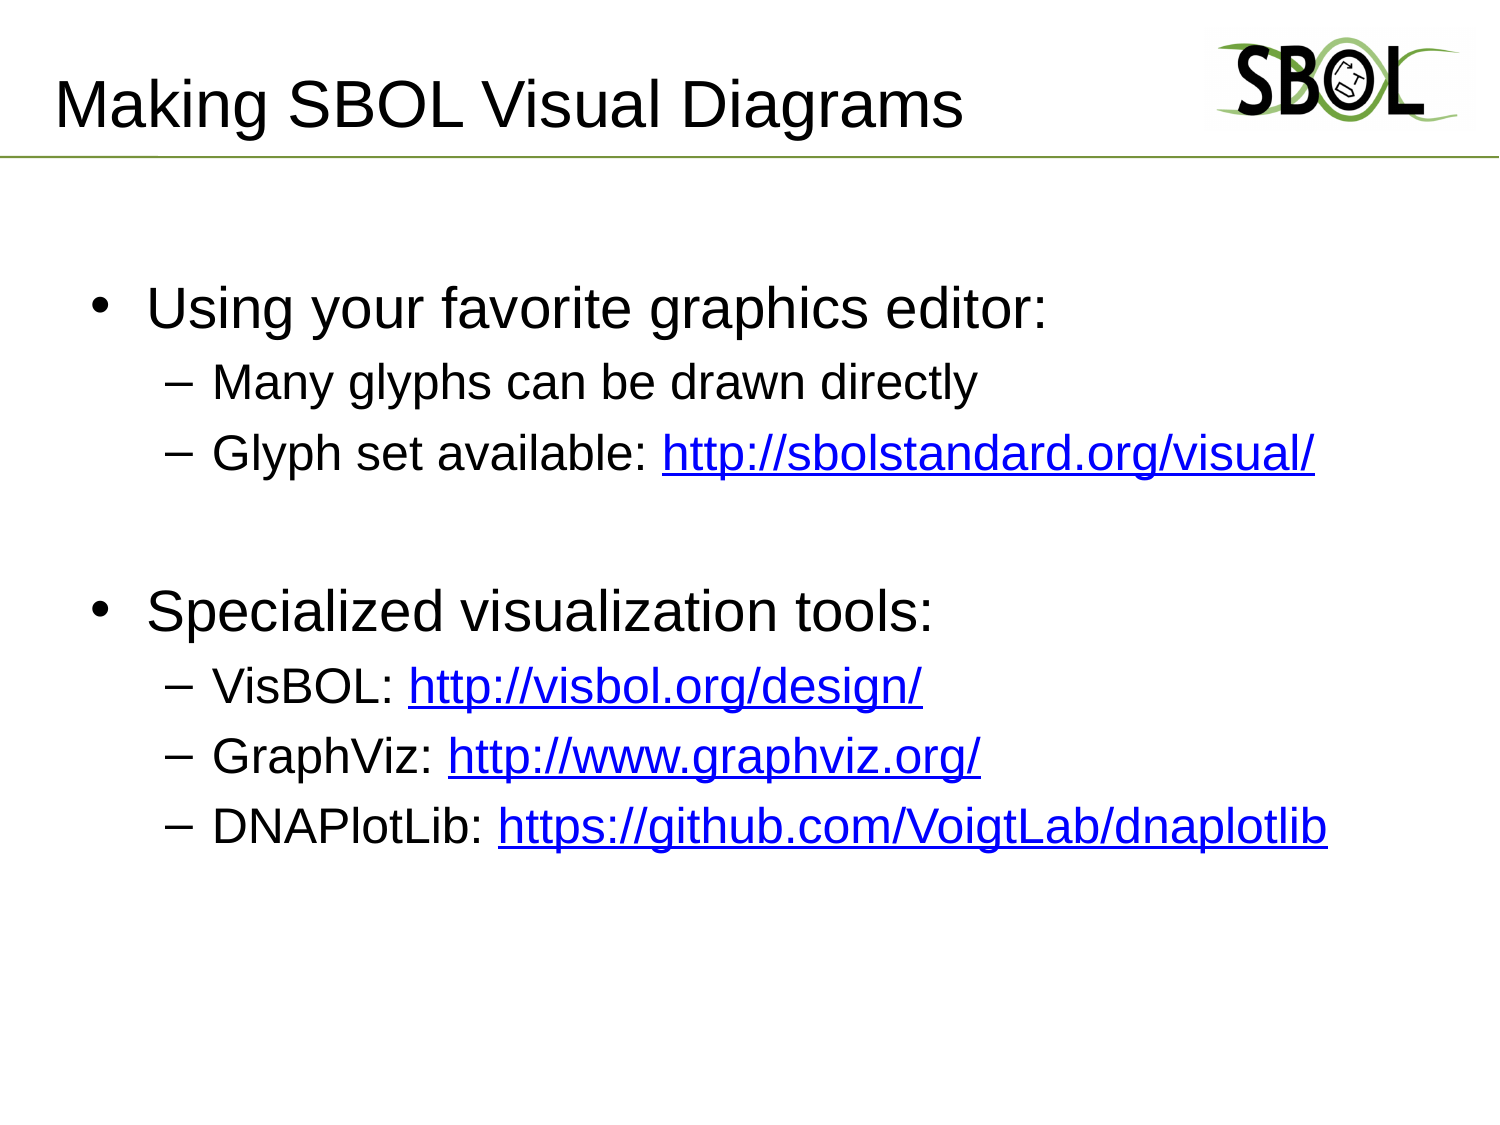

# Making SBOL Visual Diagrams
Using your favorite graphics editor:
Many glyphs can be drawn directly
Glyph set available: http://sbolstandard.org/visual/

Specialized visualization tools:
VisBOL: http://visbol.org/design/
GraphViz: http://www.graphviz.org/
DNAPlotLib: https://github.com/VoigtLab/dnaplotlib